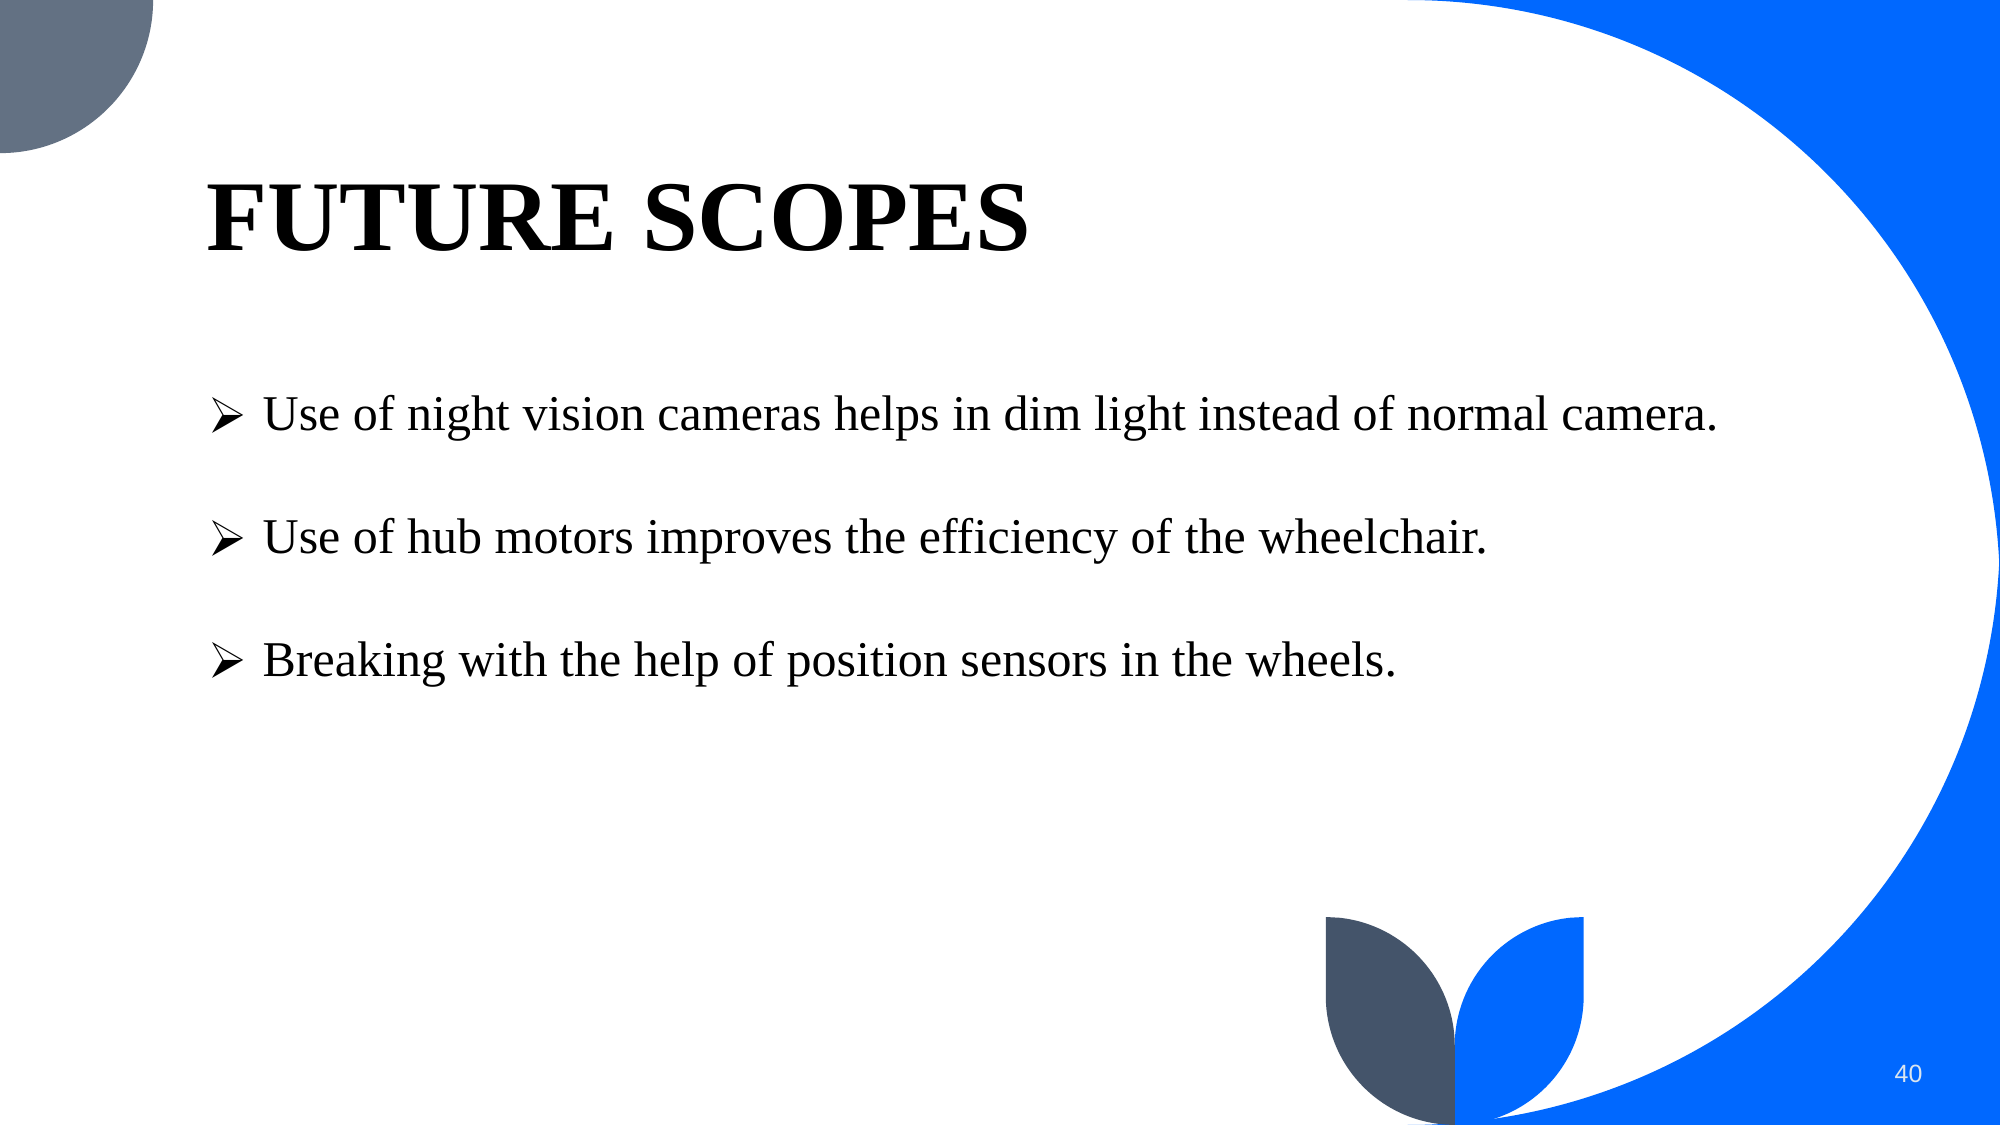

# FUTURE SCOPES
Use of night vision cameras helps in dim light instead of normal camera.
Use of hub motors improves the efficiency of the wheelchair.
Breaking with the help of position sensors in the wheels.

40